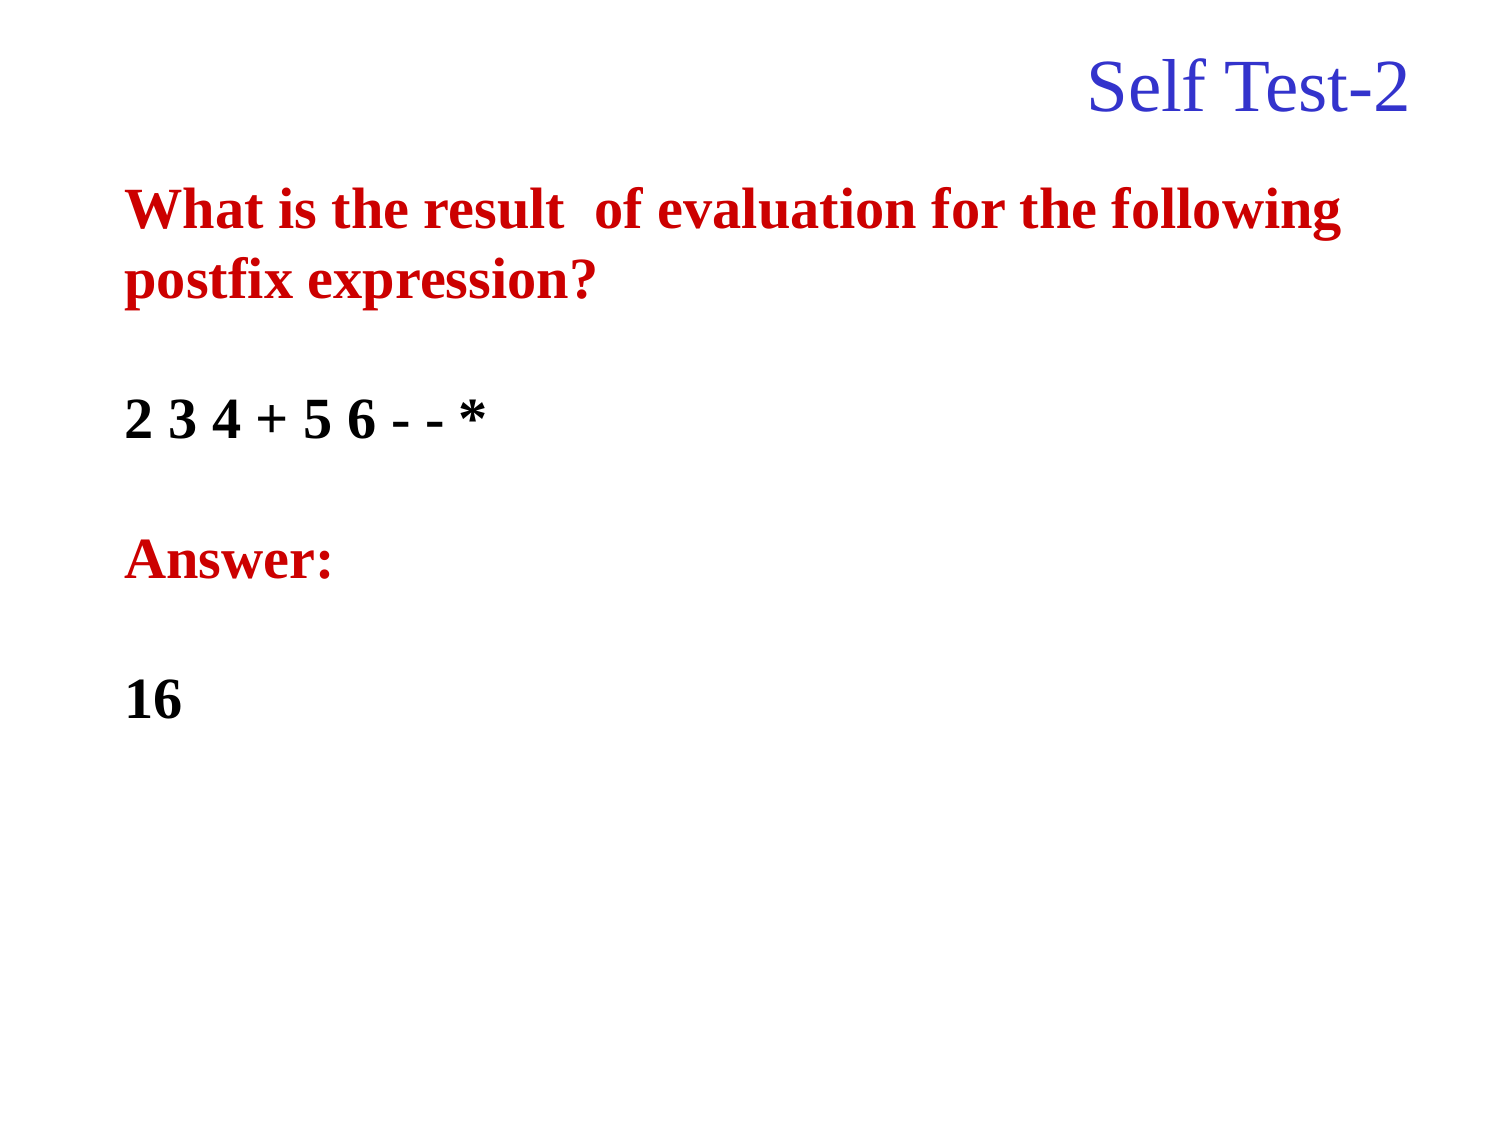

Self Test-2
What is the result  of evaluation for the following postfix expression?

2 3 4 + 5 6 - - *

Answer:

16